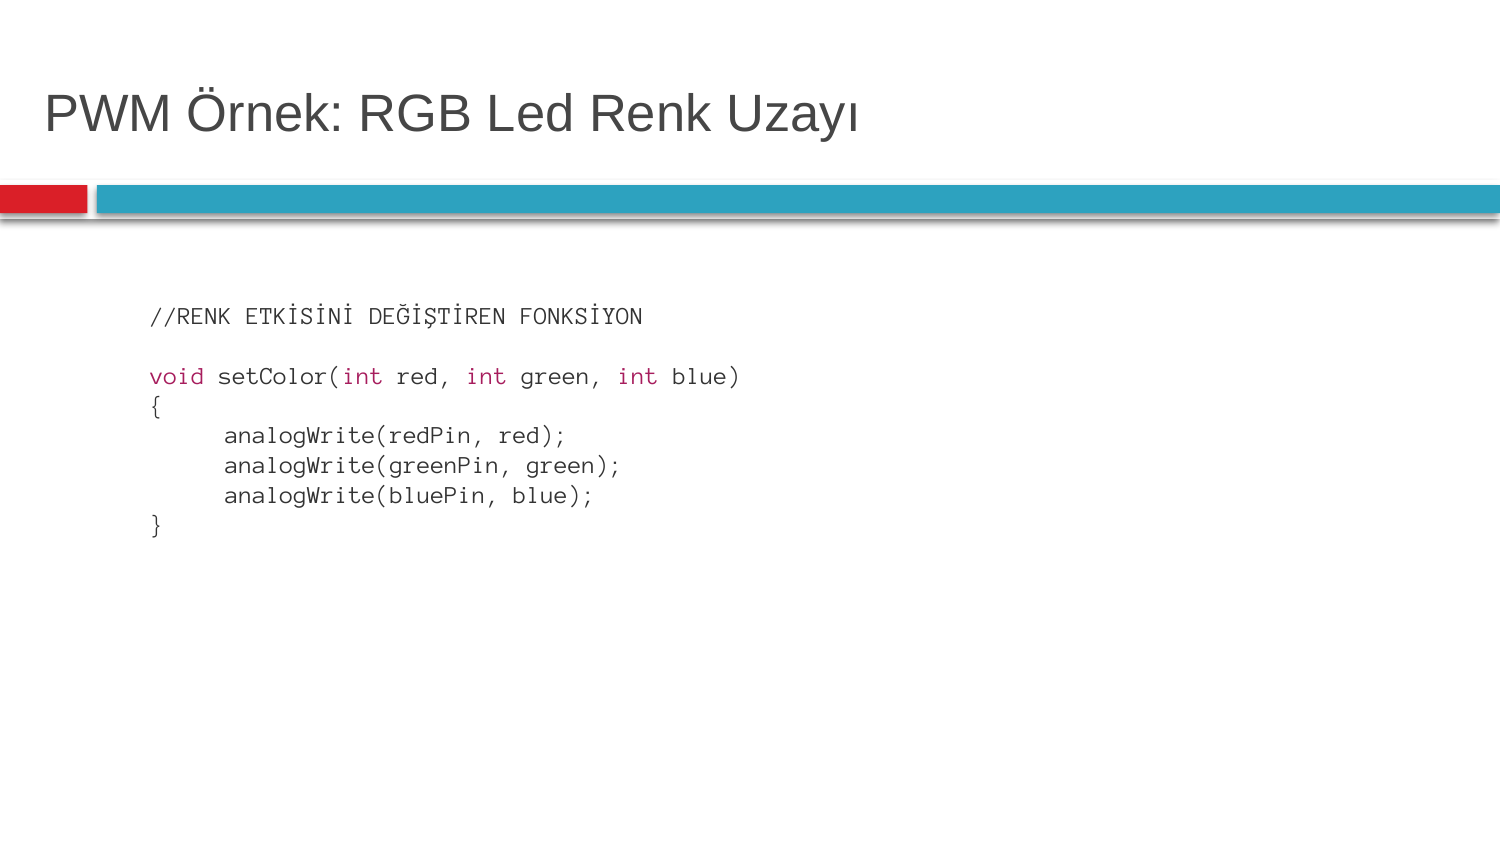

PWM Örnek: RGB Led Renk Uzayı
//RENK ETKİSİNİ DEĞİŞTİREN FONKSİYON

void setColor(int red, int green, int blue)
{
analogWrite(redPin, red);
analogWrite(greenPin, green);
analogWrite(bluePin, blue);
}